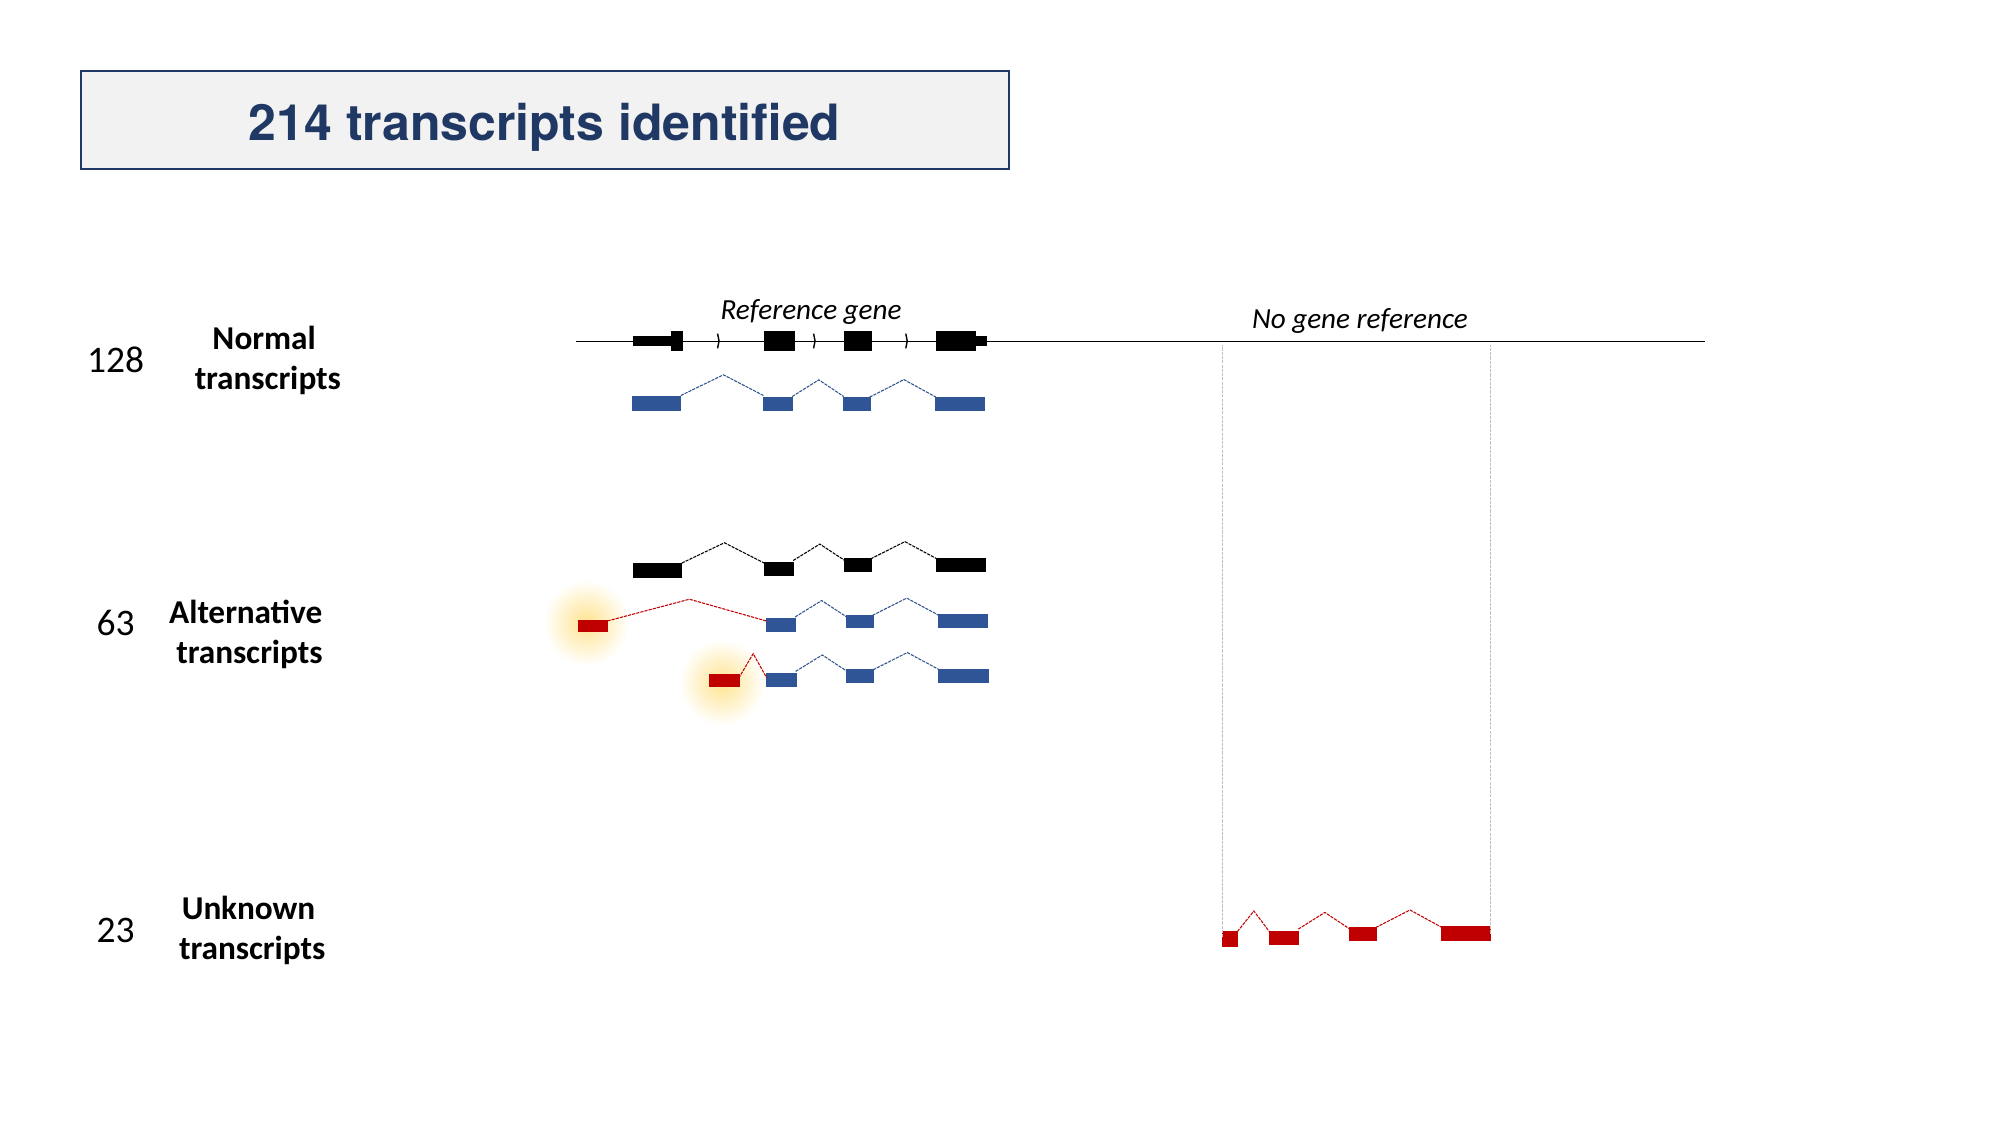

214 transcripts identified
Reference gene
No gene reference
Normal
transcripts
128

Alternative
transcripts
63

Unknown
transcripts
23